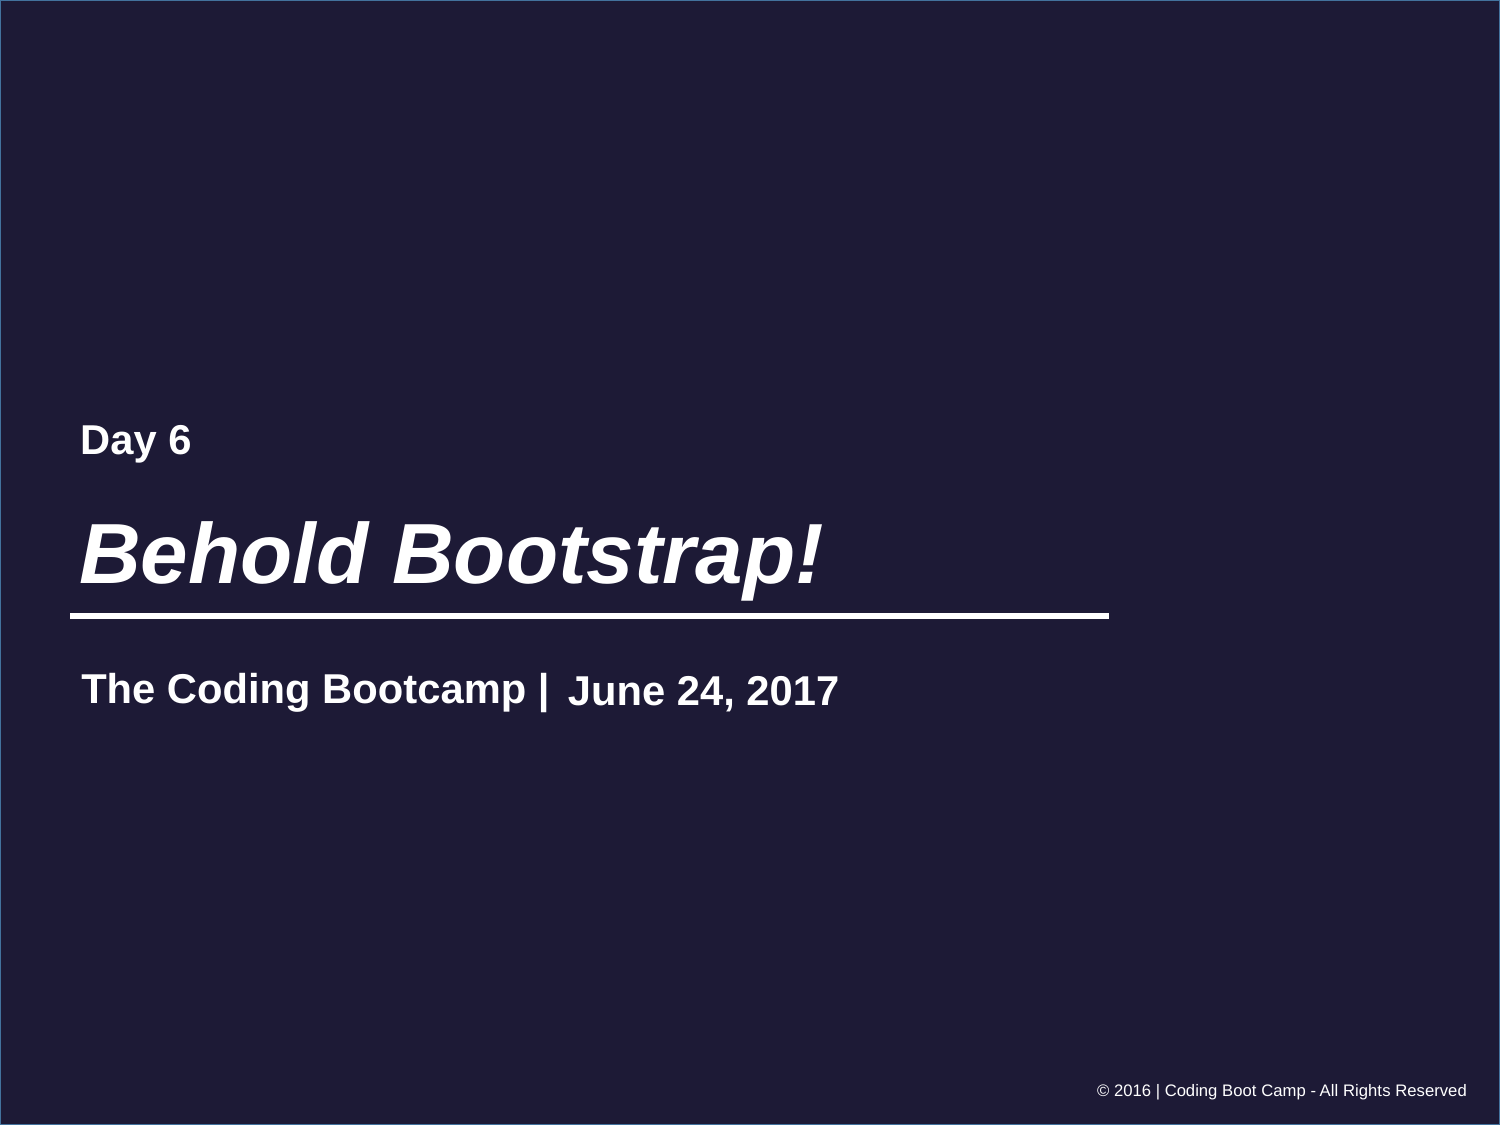

Day 6
# Behold Bootstrap!
June 24, 2017